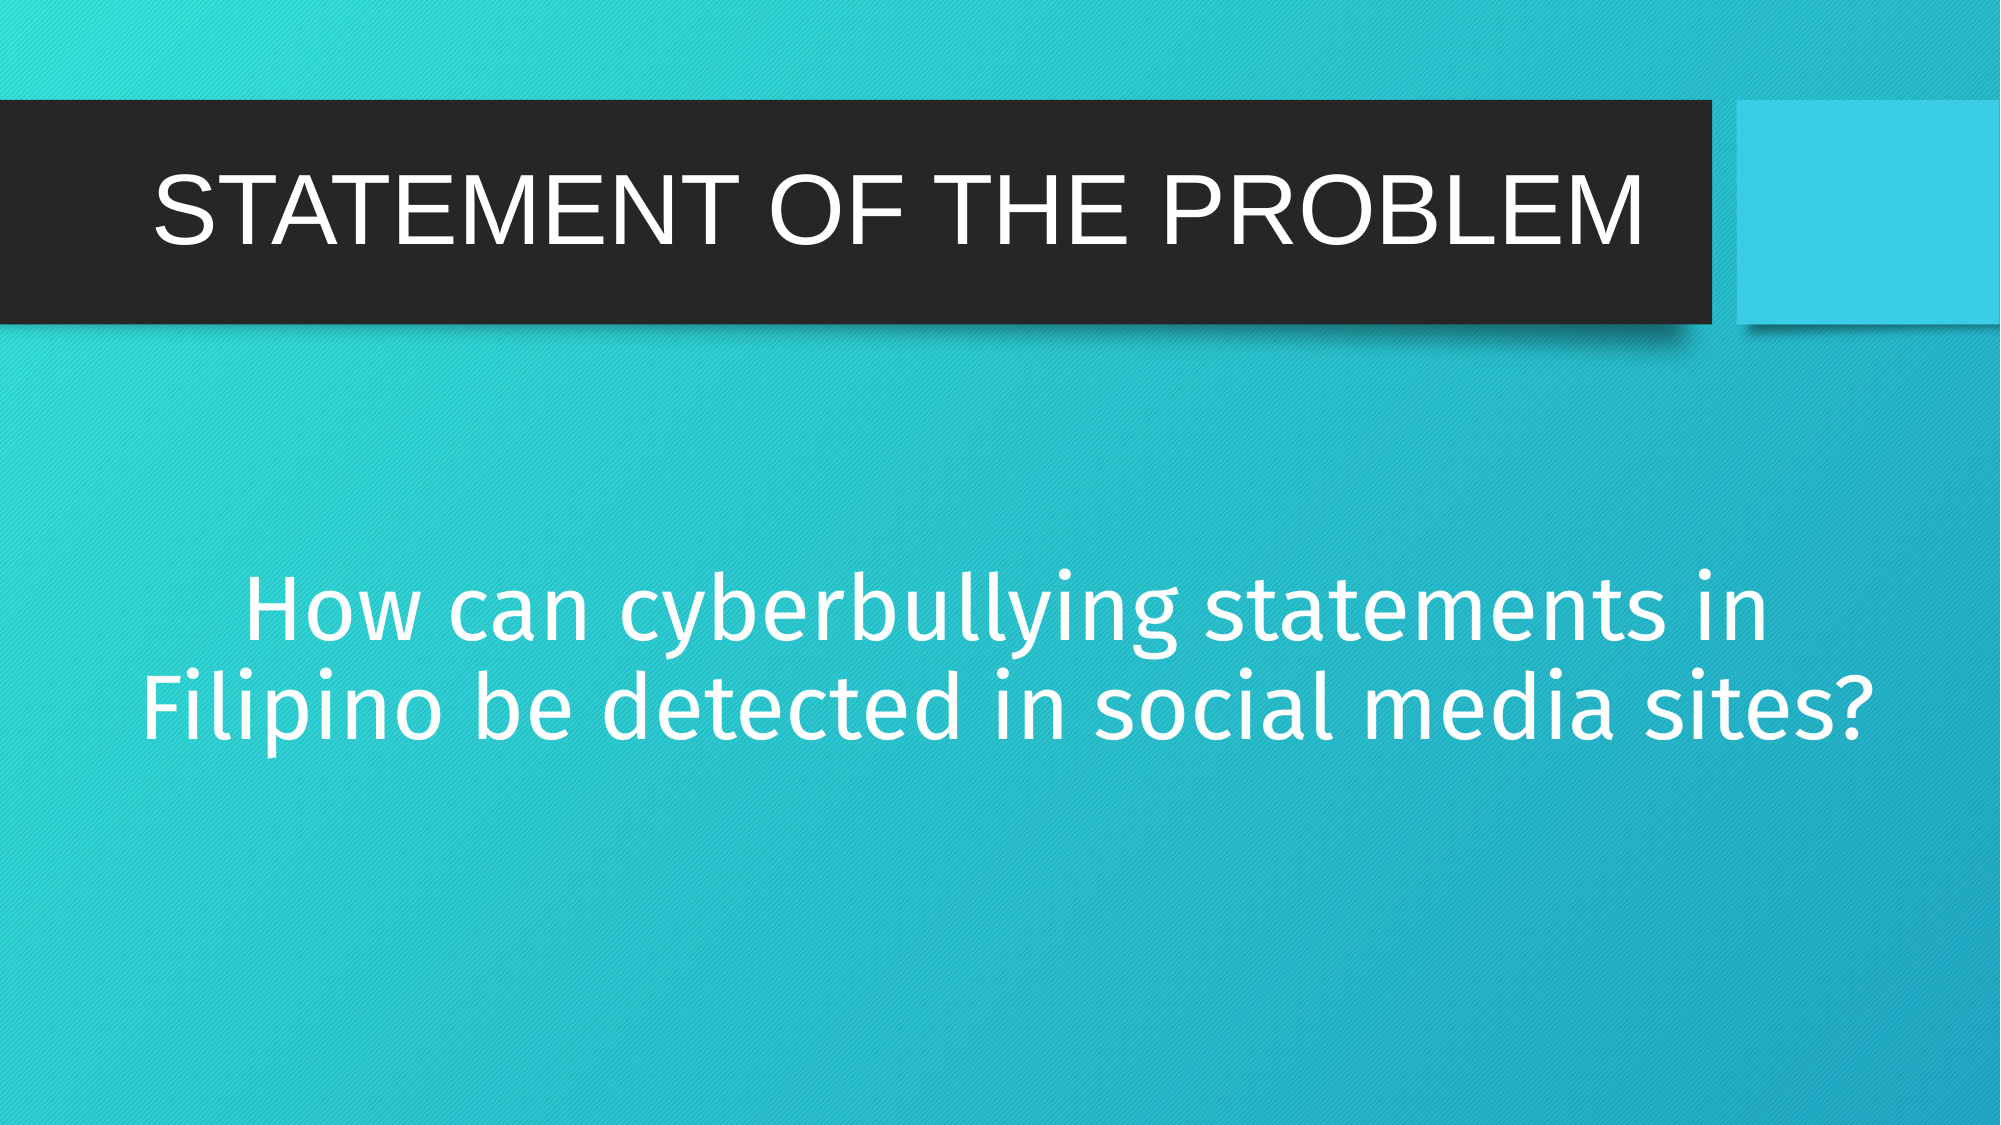

# STATEMENT OF THE PROBLEM
How can cyberbullying statements in Filipino be detected in social media sites?